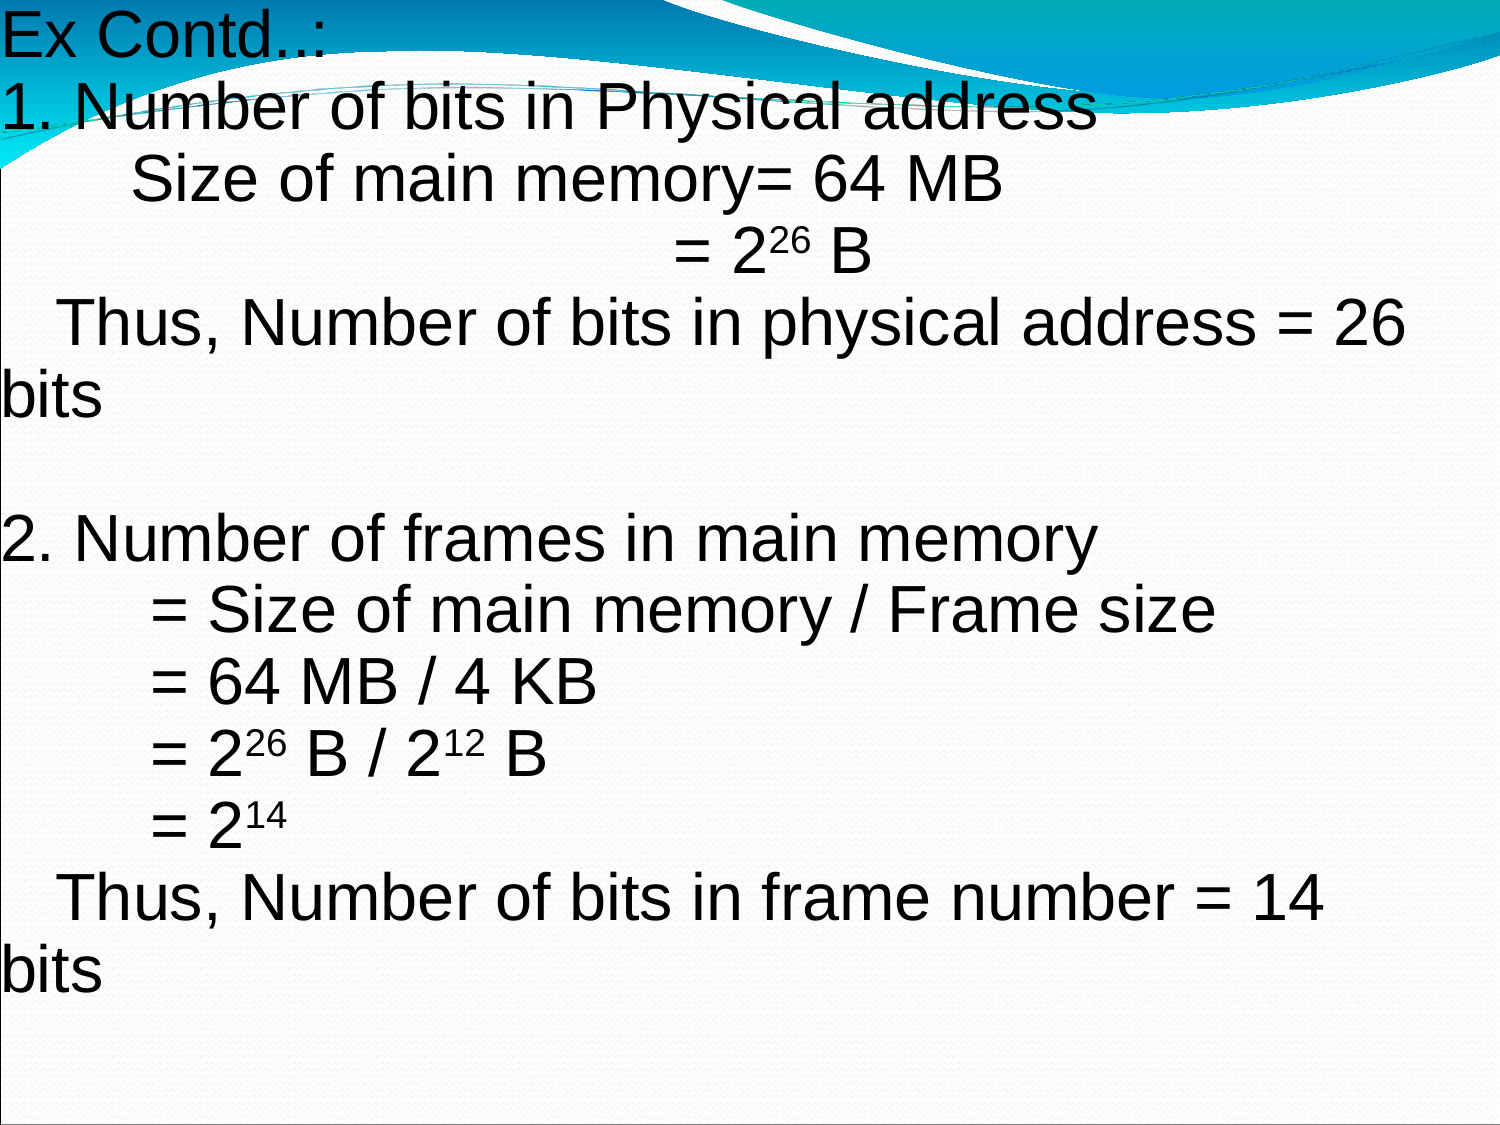

Ex Contd..:
1. Number of bits in Physical address
Size of main memory= 64 MB
				    = 226 B
   Thus, Number of bits in physical address = 26 bits

2. Number of frames in main memory
	= Size of main memory / Frame size
	= 64 MB / 4 KB
	= 226 B / 212 B
	= 214
   Thus, Number of bits in frame number = 14 bits